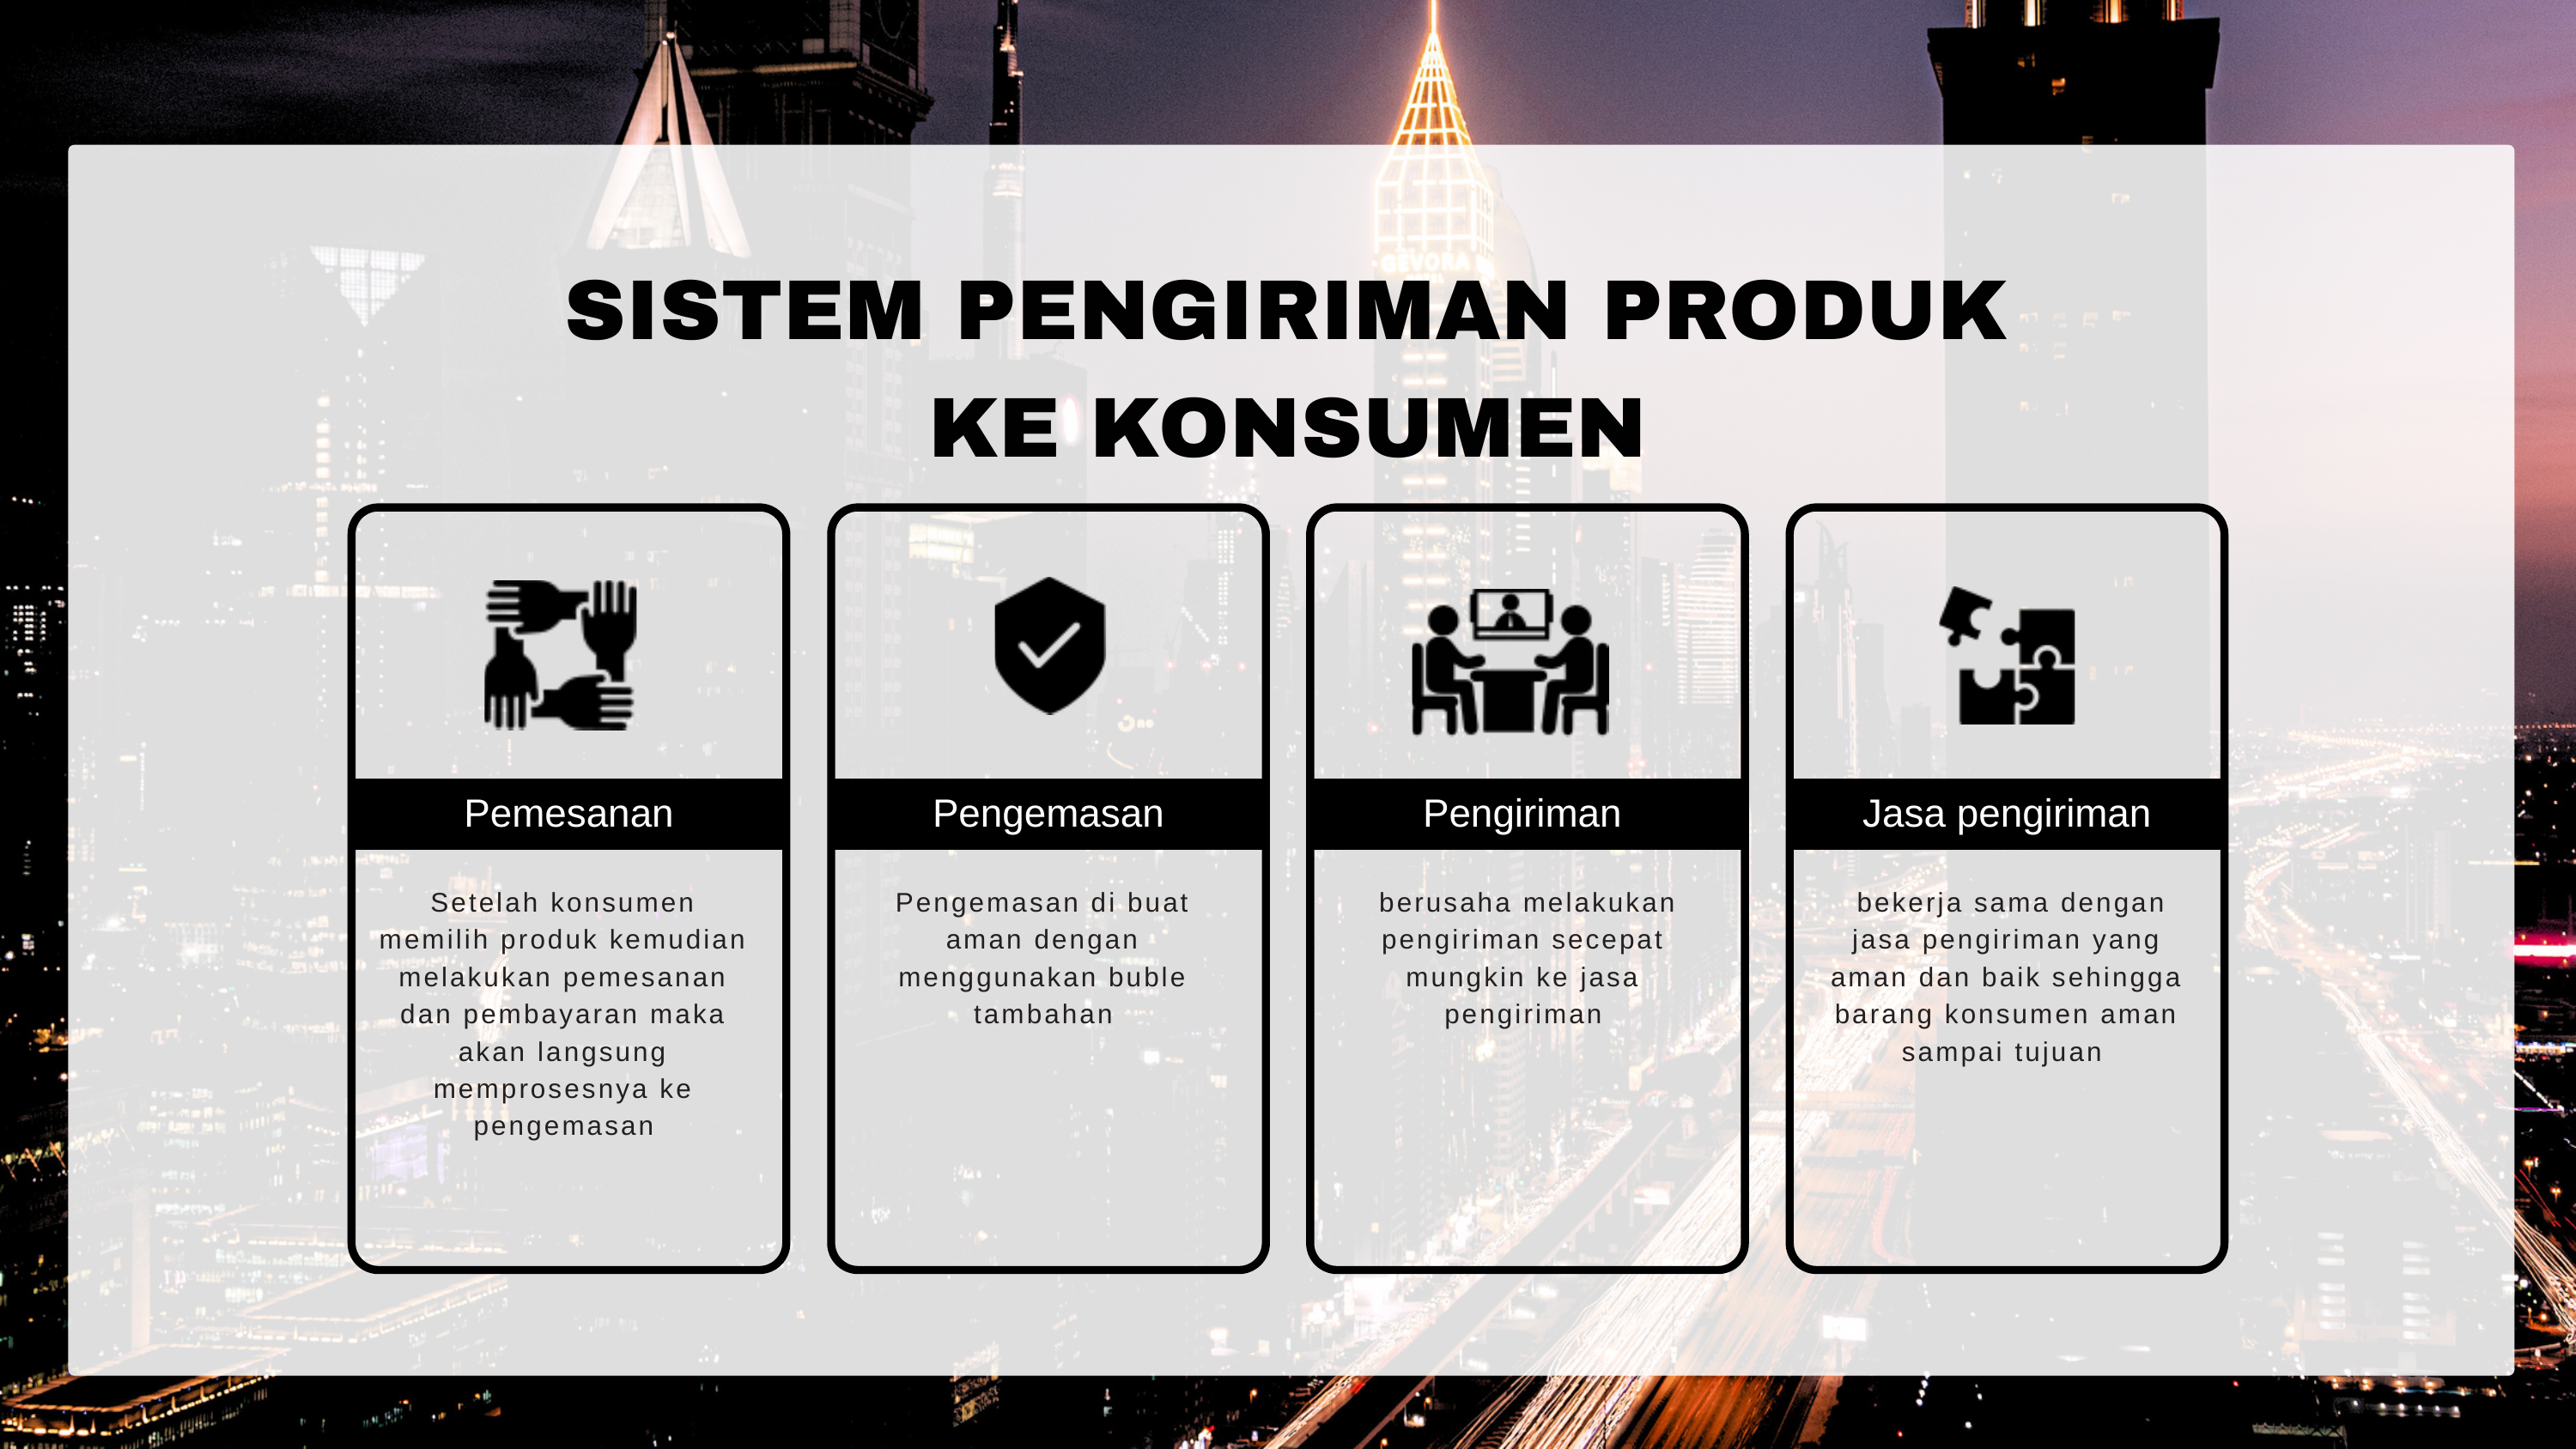

SISTEM PENGIRIMAN PRODUK KE KONSUMEN

Pemesanan

Pengemasan

Pengiriman

Jasa pengiriman
Setelah konsumen memilih produk kemudian melakukan pemesanan dan pembayaran maka akan langsung memprosesnya ke pengemasan

Pengemasan di buat aman dengan menggunakan buble tambahan
 berusaha melakukan pengiriman secepat mungkin ke jasa pengiriman
 bekerja sama dengan jasa pengiriman yang aman dan baik sehingga barang konsumen aman sampai tujuan